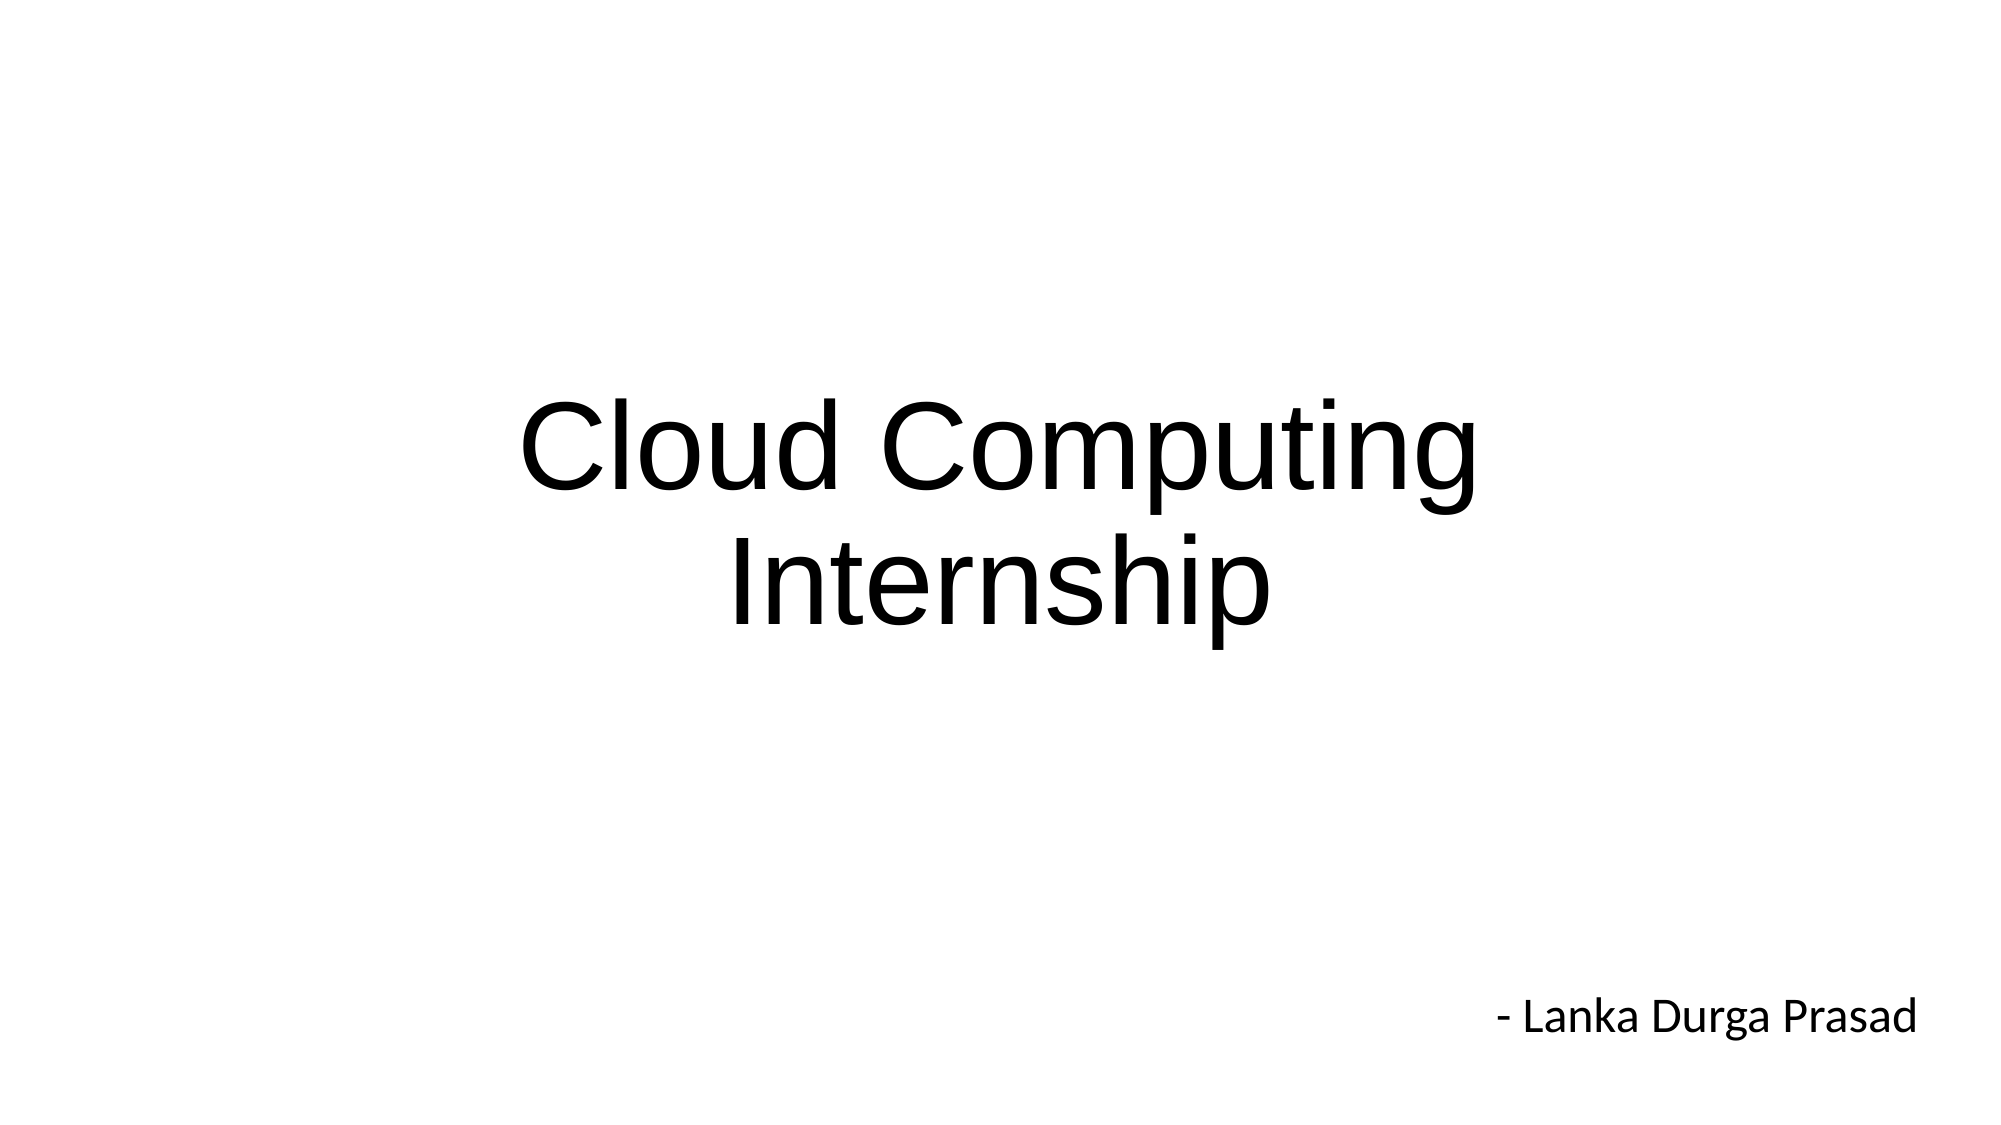

# Cloud Computing Internship
- Lanka Durga Prasad